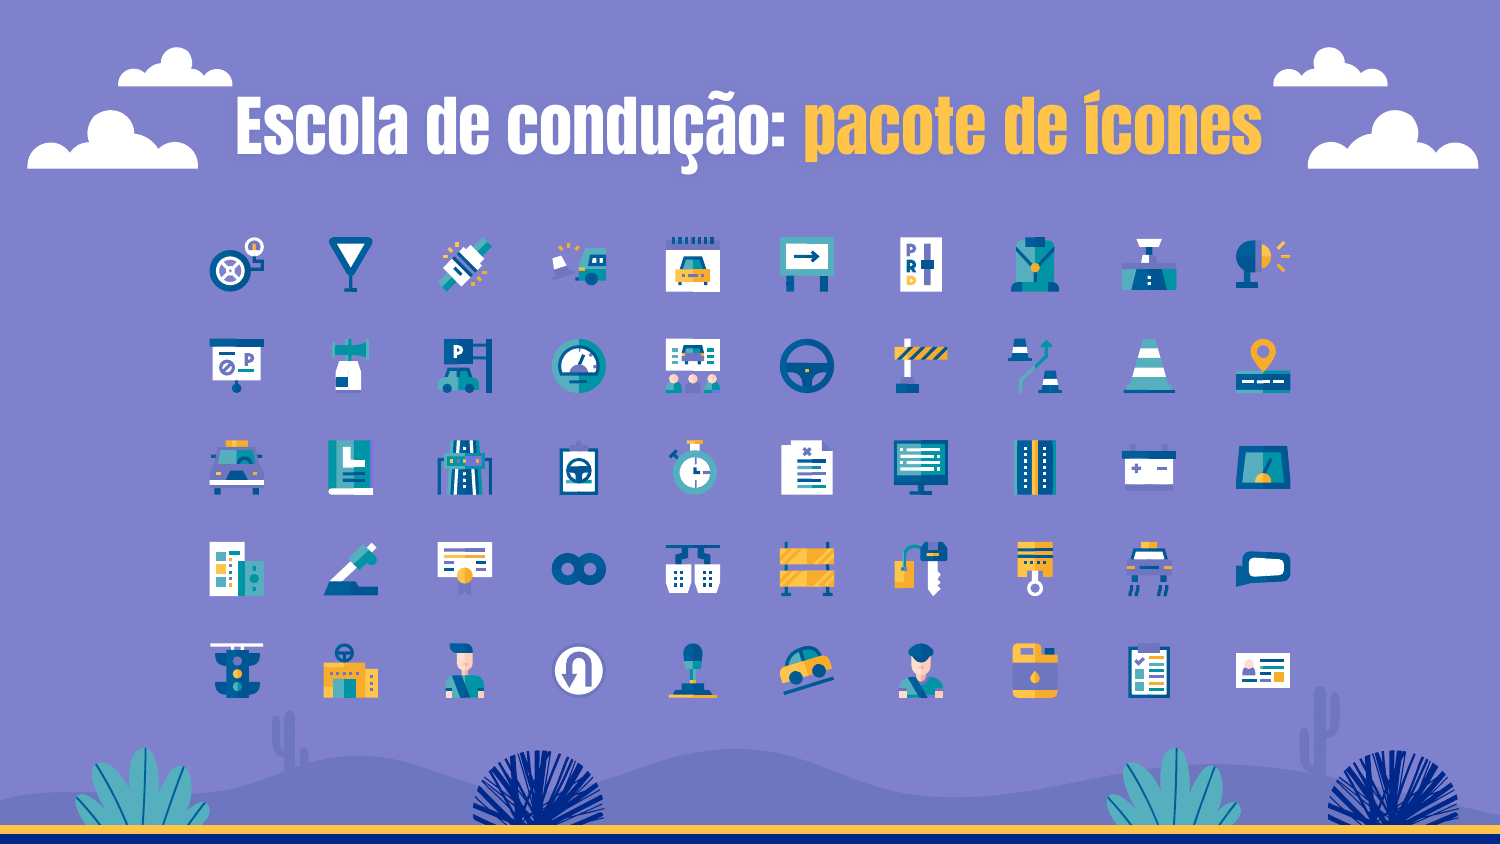

# Escola de condução: pacote de ícones